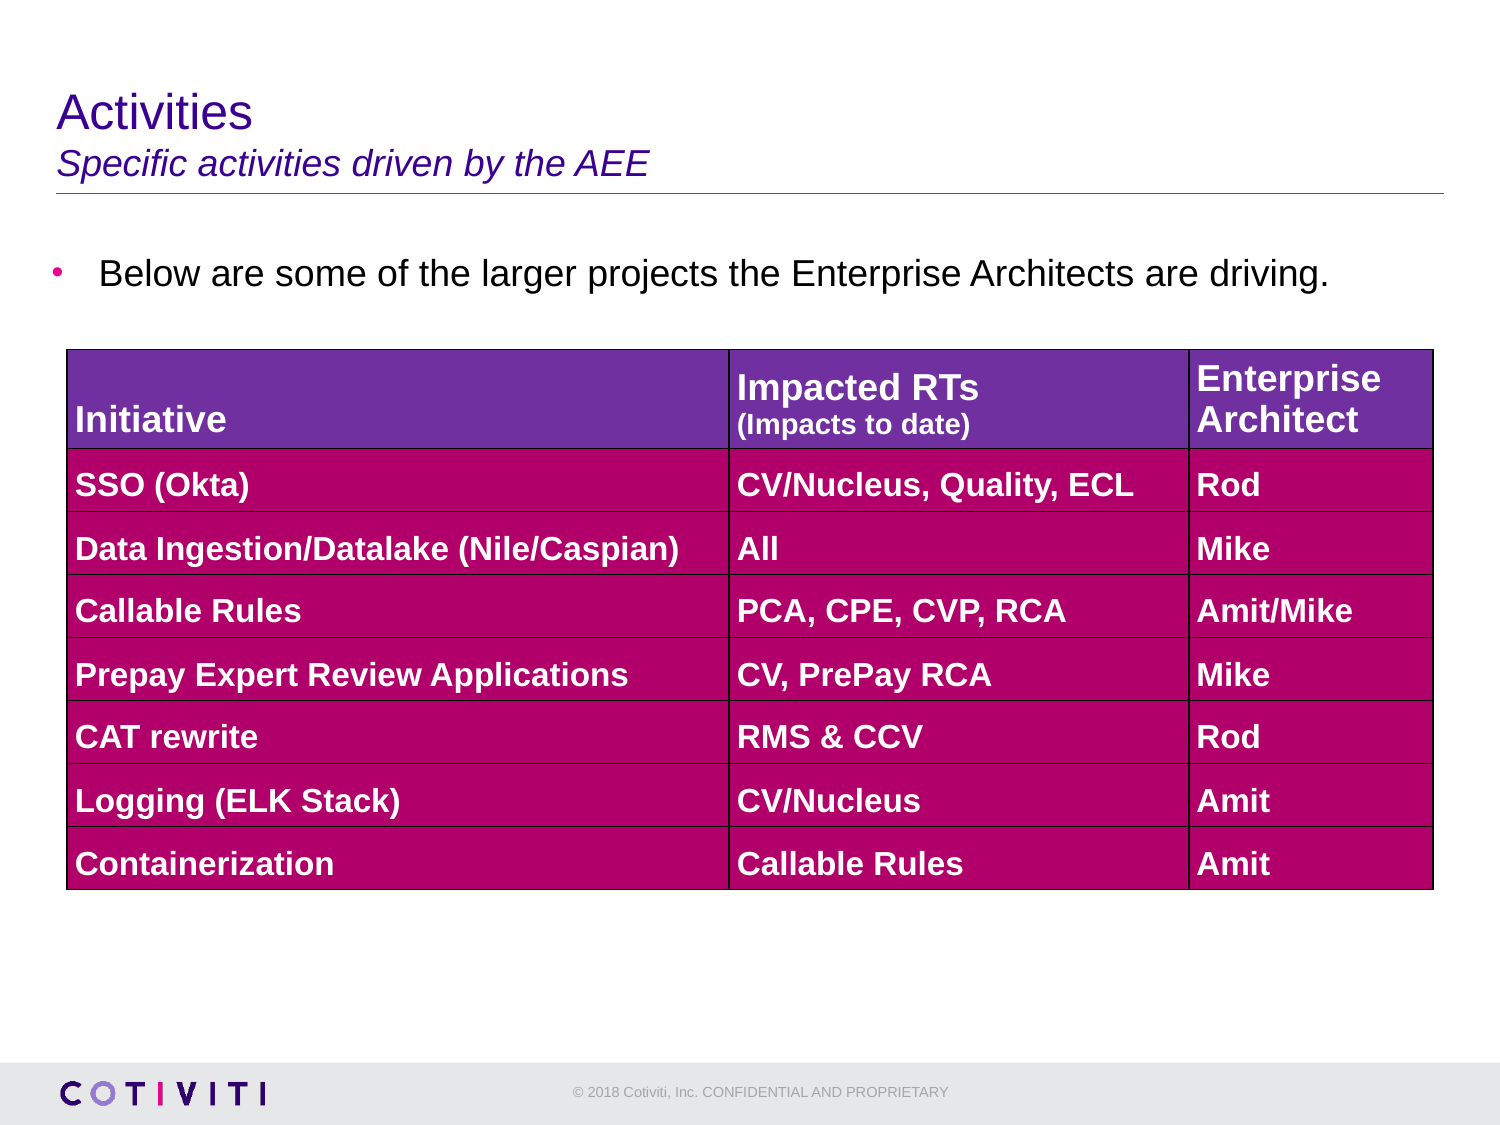

# Activities Specific activities driven by the AEE
Below are some of the larger projects the Enterprise Architects are driving.
| Initiative | Impacted RTs (Impacts to date) | Enterprise Architect |
| --- | --- | --- |
| SSO (Okta) | CV/Nucleus, Quality, ECL | Rod |
| Data Ingestion/Datalake (Nile/Caspian) | All | Mike |
| Callable Rules | PCA, CPE, CVP, RCA | Amit/Mike |
| Prepay Expert Review Applications | CV, PrePay RCA | Mike |
| CAT rewrite | RMS & CCV | Rod |
| Logging (ELK Stack) | CV/Nucleus | Amit |
| Containerization | Callable Rules | Amit |